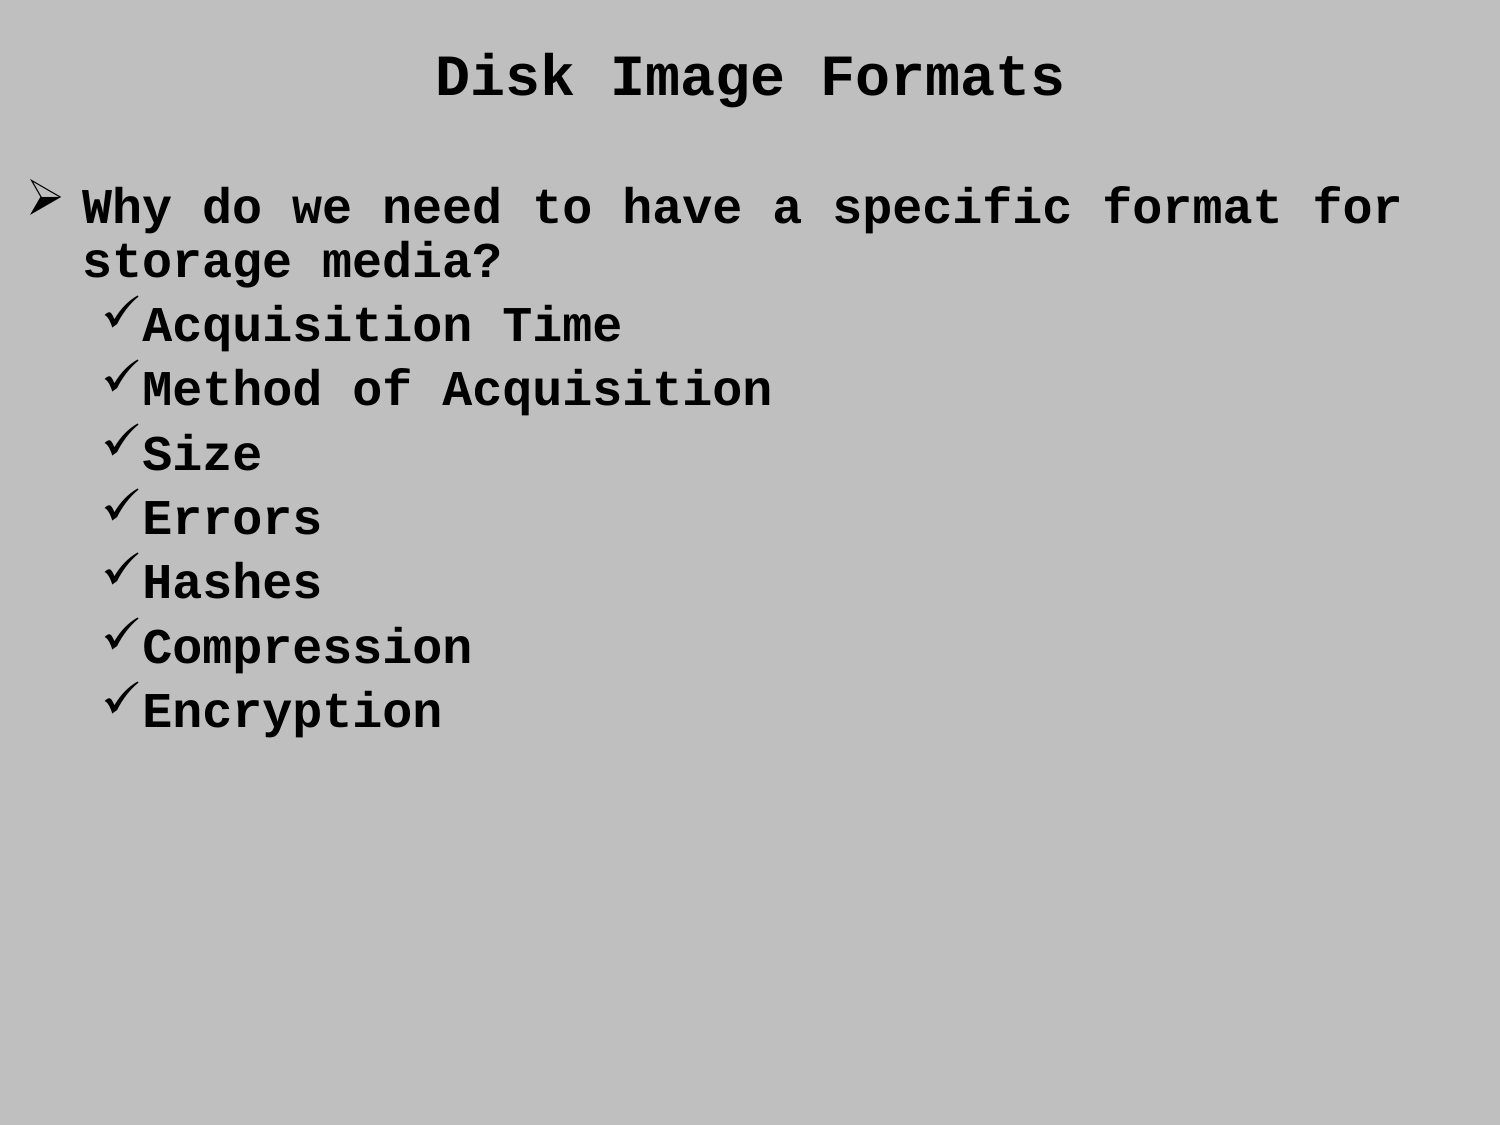

Disk Image Formats
Why do we need to have a specific format for storage media?
Acquisition Time
Method of Acquisition
Size
Errors
Hashes
Compression
Encryption